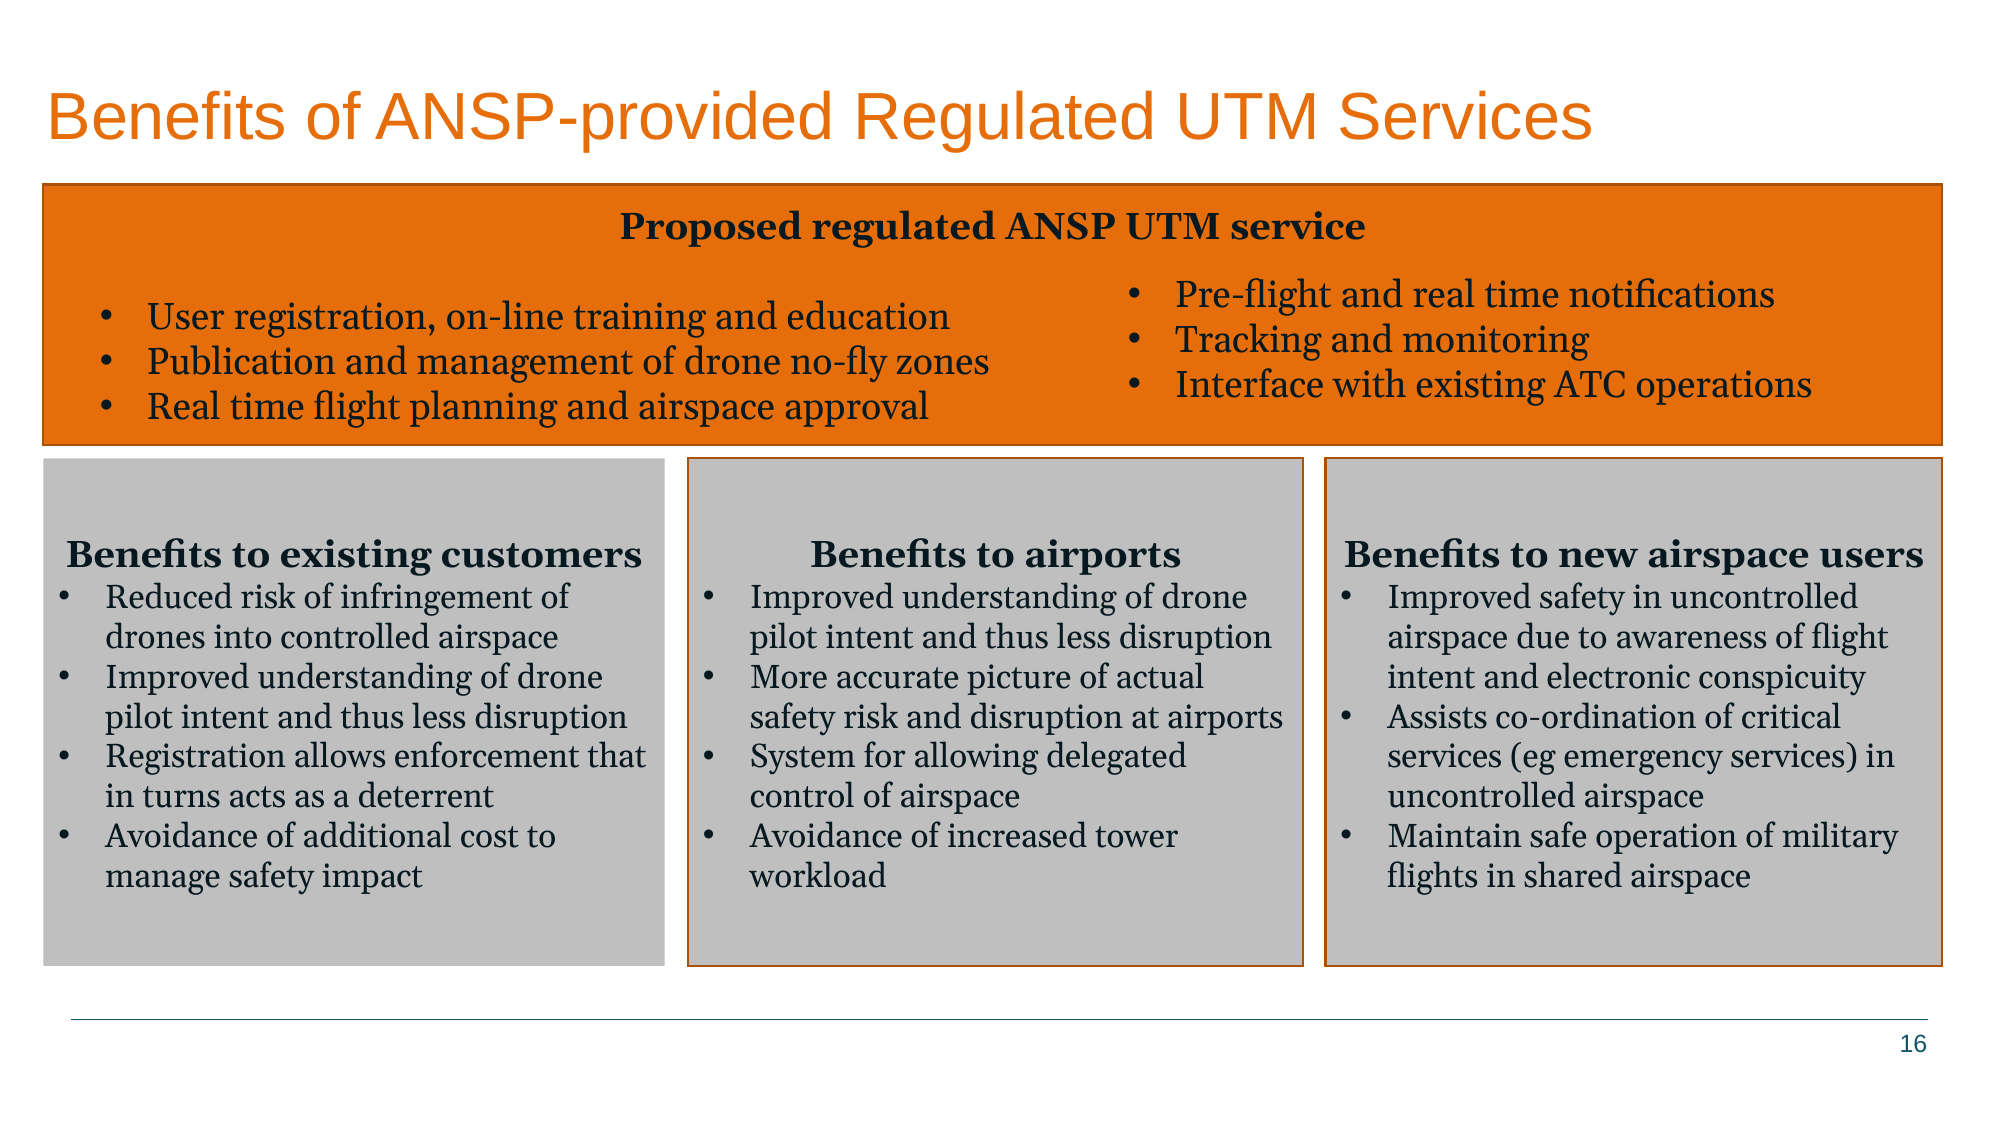

# Benefits of ANSP-provided Regulated UTM Services

Proposed regulated ANSP UTM service

User registration, on-line training and education
Publication and management of drone no-fly zones
Real time flight planning and airspace approval

Pre-flight and real time notifications
Tracking and monitoring
Interface with existing ATC operations
Benefits to airports
Improved understanding of drone pilot intent and thus less disruption
More accurate picture of actual safety risk and disruption at airports
System for allowing delegated control of airspace
Avoidance of increased tower workload
Benefits to existing customers
Reduced risk of infringement of drones into controlled airspace
Improved understanding of drone pilot intent and thus less disruption
Registration allows enforcement that in turns acts as a deterrent
Avoidance of additional cost to manage safety impact
Benefits to new airspace users
Improved safety in uncontrolled airspace due to awareness of flight intent and electronic conspicuity
Assists co-ordination of critical services (eg emergency services) in uncontrolled airspace
Maintain safe operation of military flights in shared airspace
16